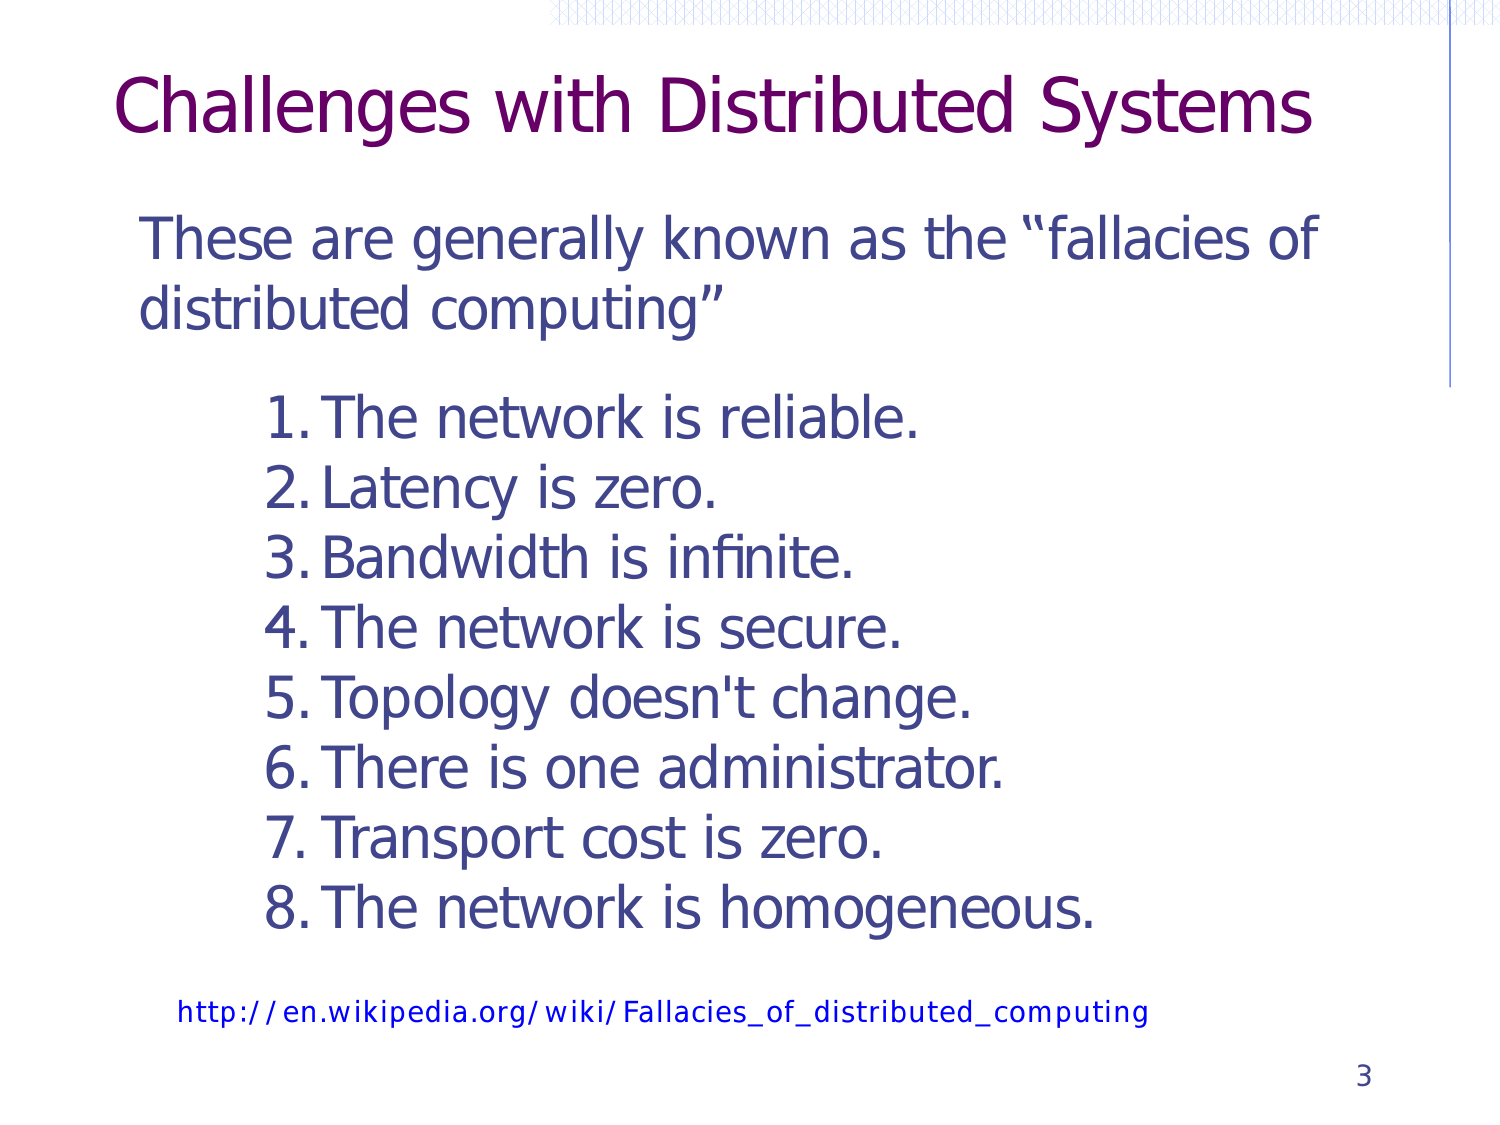

# Challenges with Distributed Systems
These are generally known as the “fallacies of distributed computing”
The network is reliable.
Latency is zero.
Bandwidth is infinite.
The network is secure.
Topology doesn't change.
There is one administrator.
Transport cost is zero.
The network is homogeneous.
http://en.wikipedia.org/wiki/Fallacies_of_distributed_computing
3